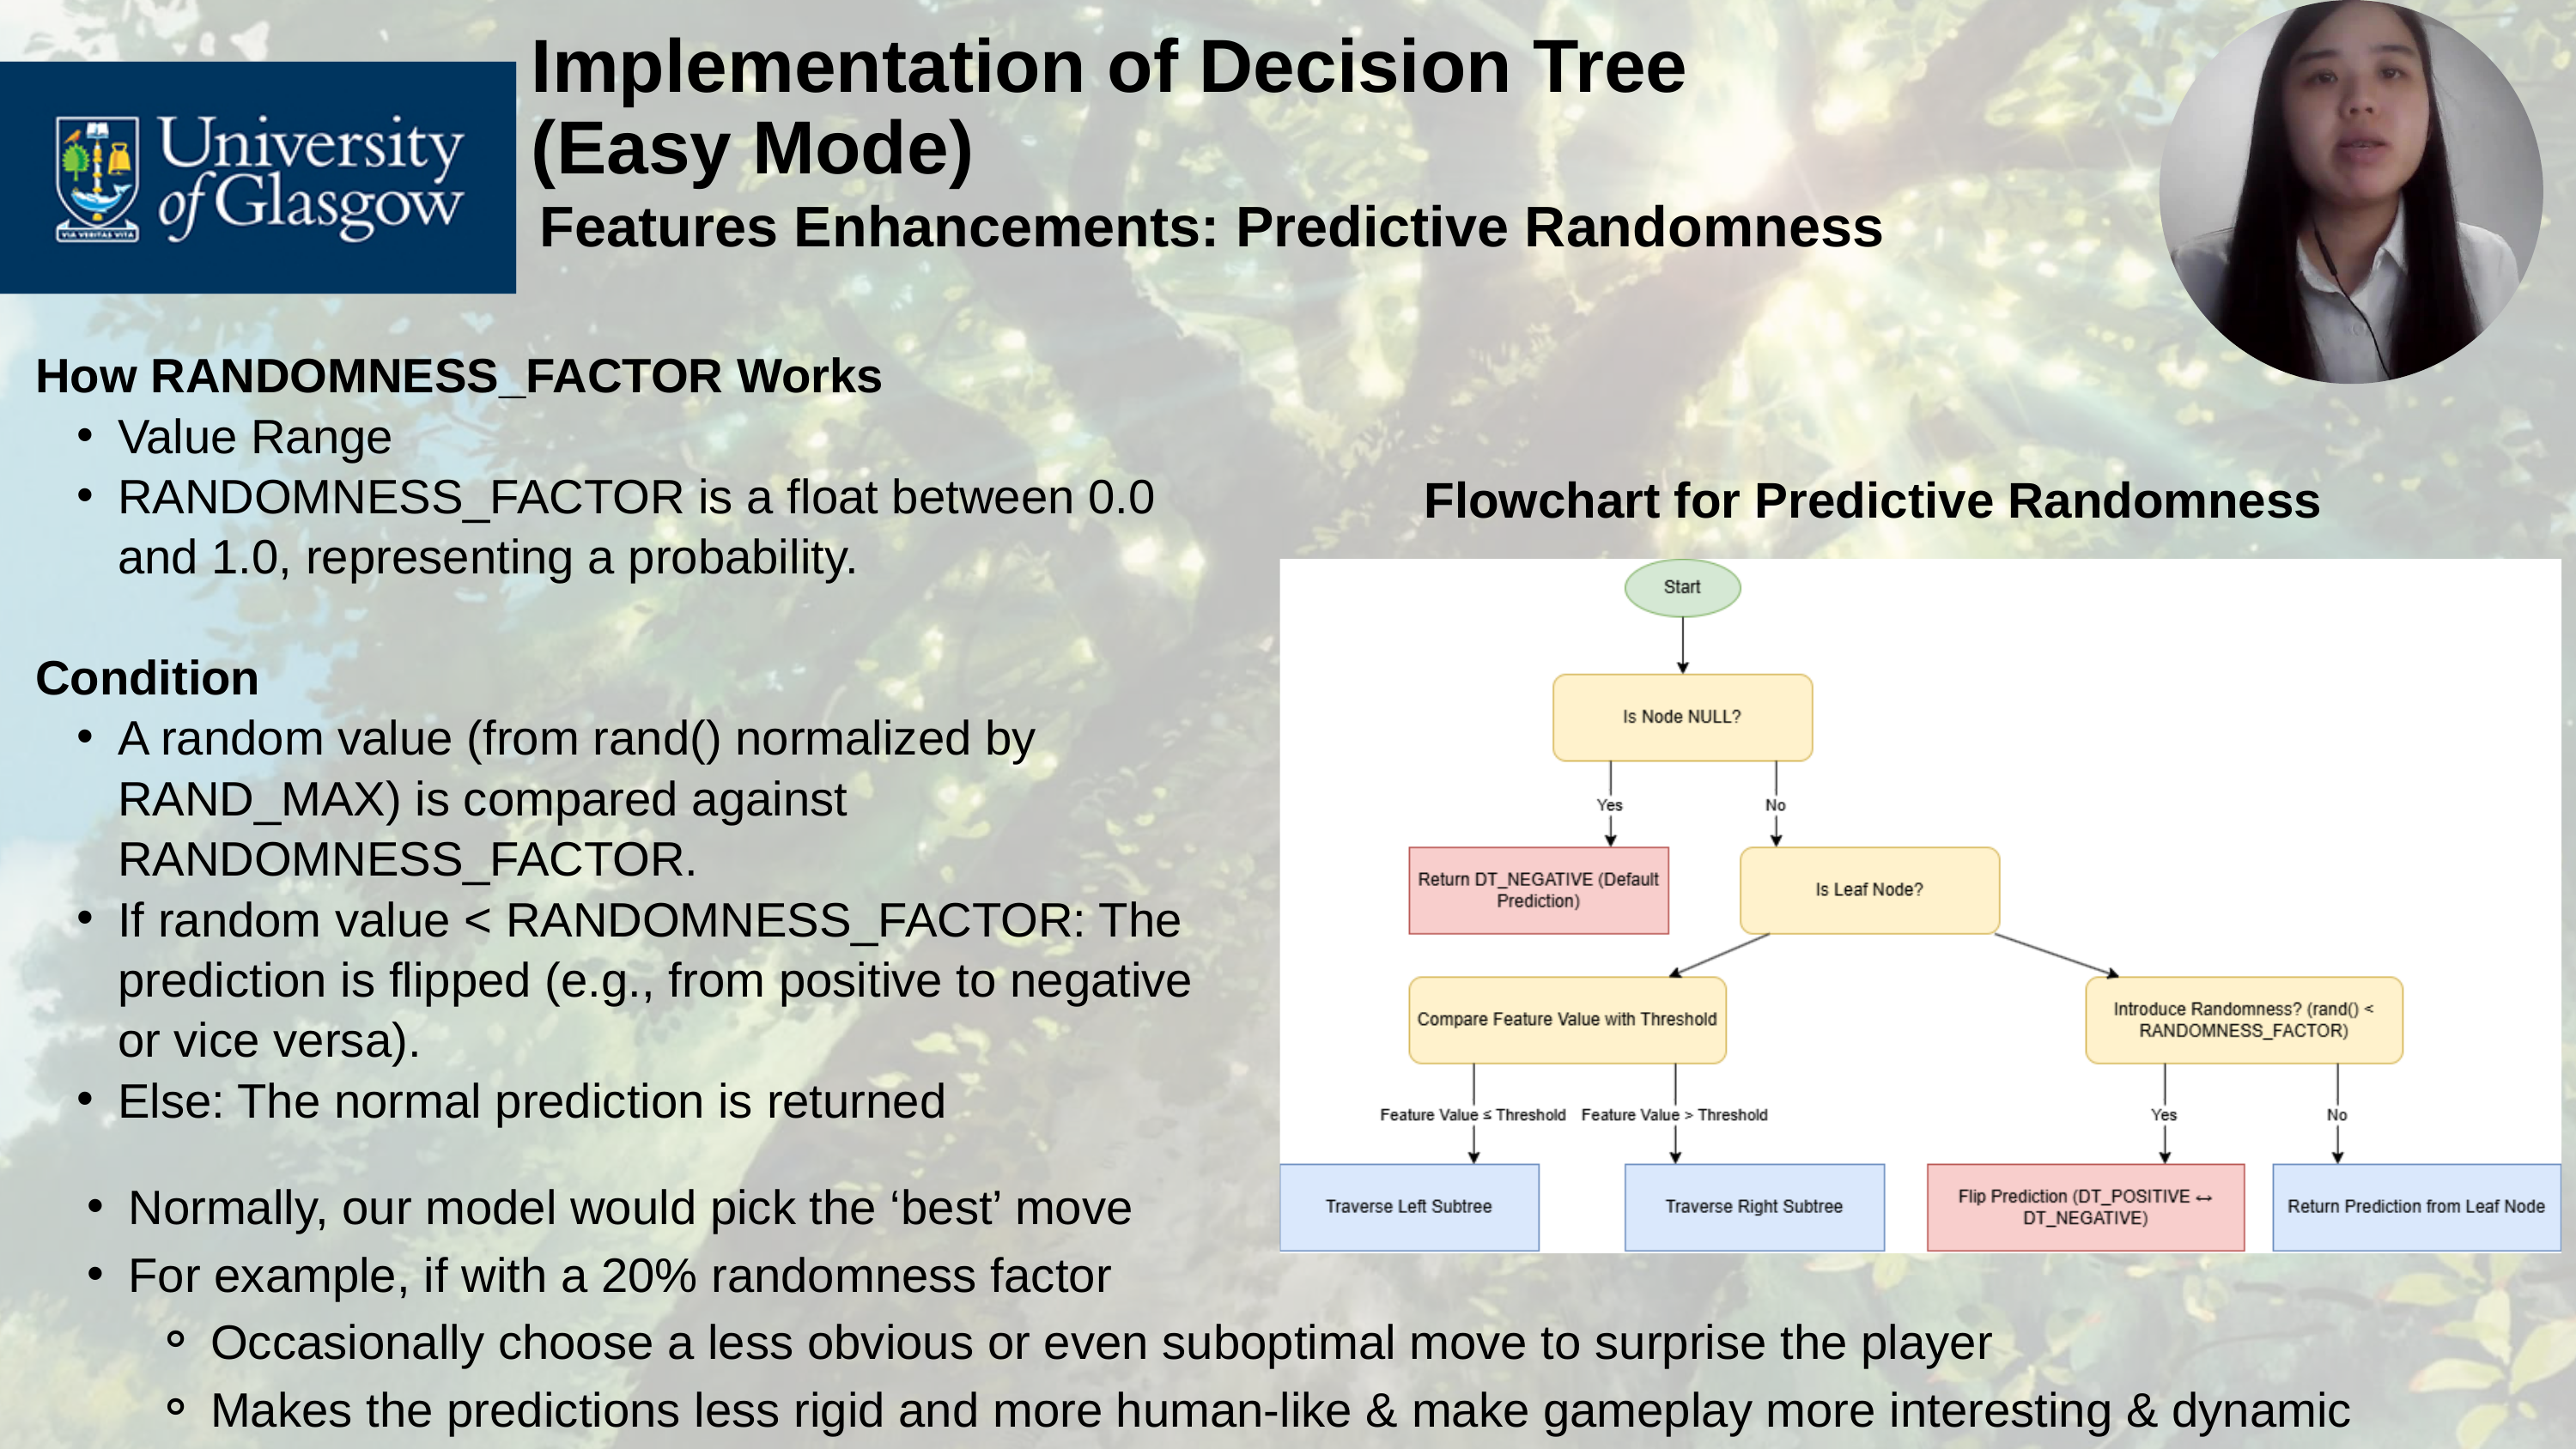

Implementation of Decision Tree
(Easy Mode)
Features Enhancements: Predictive Randomness
How RANDOMNESS_FACTOR Works
Value Range
RANDOMNESS_FACTOR is a float between 0.0 and 1.0, representing a probability.

Condition
A random value (from rand() normalized by RAND_MAX) is compared against RANDOMNESS_FACTOR.
If random value < RANDOMNESS_FACTOR: The prediction is flipped (e.g., from positive to negative or vice versa).
Else: The normal prediction is returned

Flowchart for Predictive Randomness

Normally, our model would pick the ‘best’ move
For example, if with a 20% randomness factor
Occasionally choose a less obvious or even suboptimal move to surprise the player
Makes the predictions less rigid and more human-like & make gameplay more interesting & dynamic